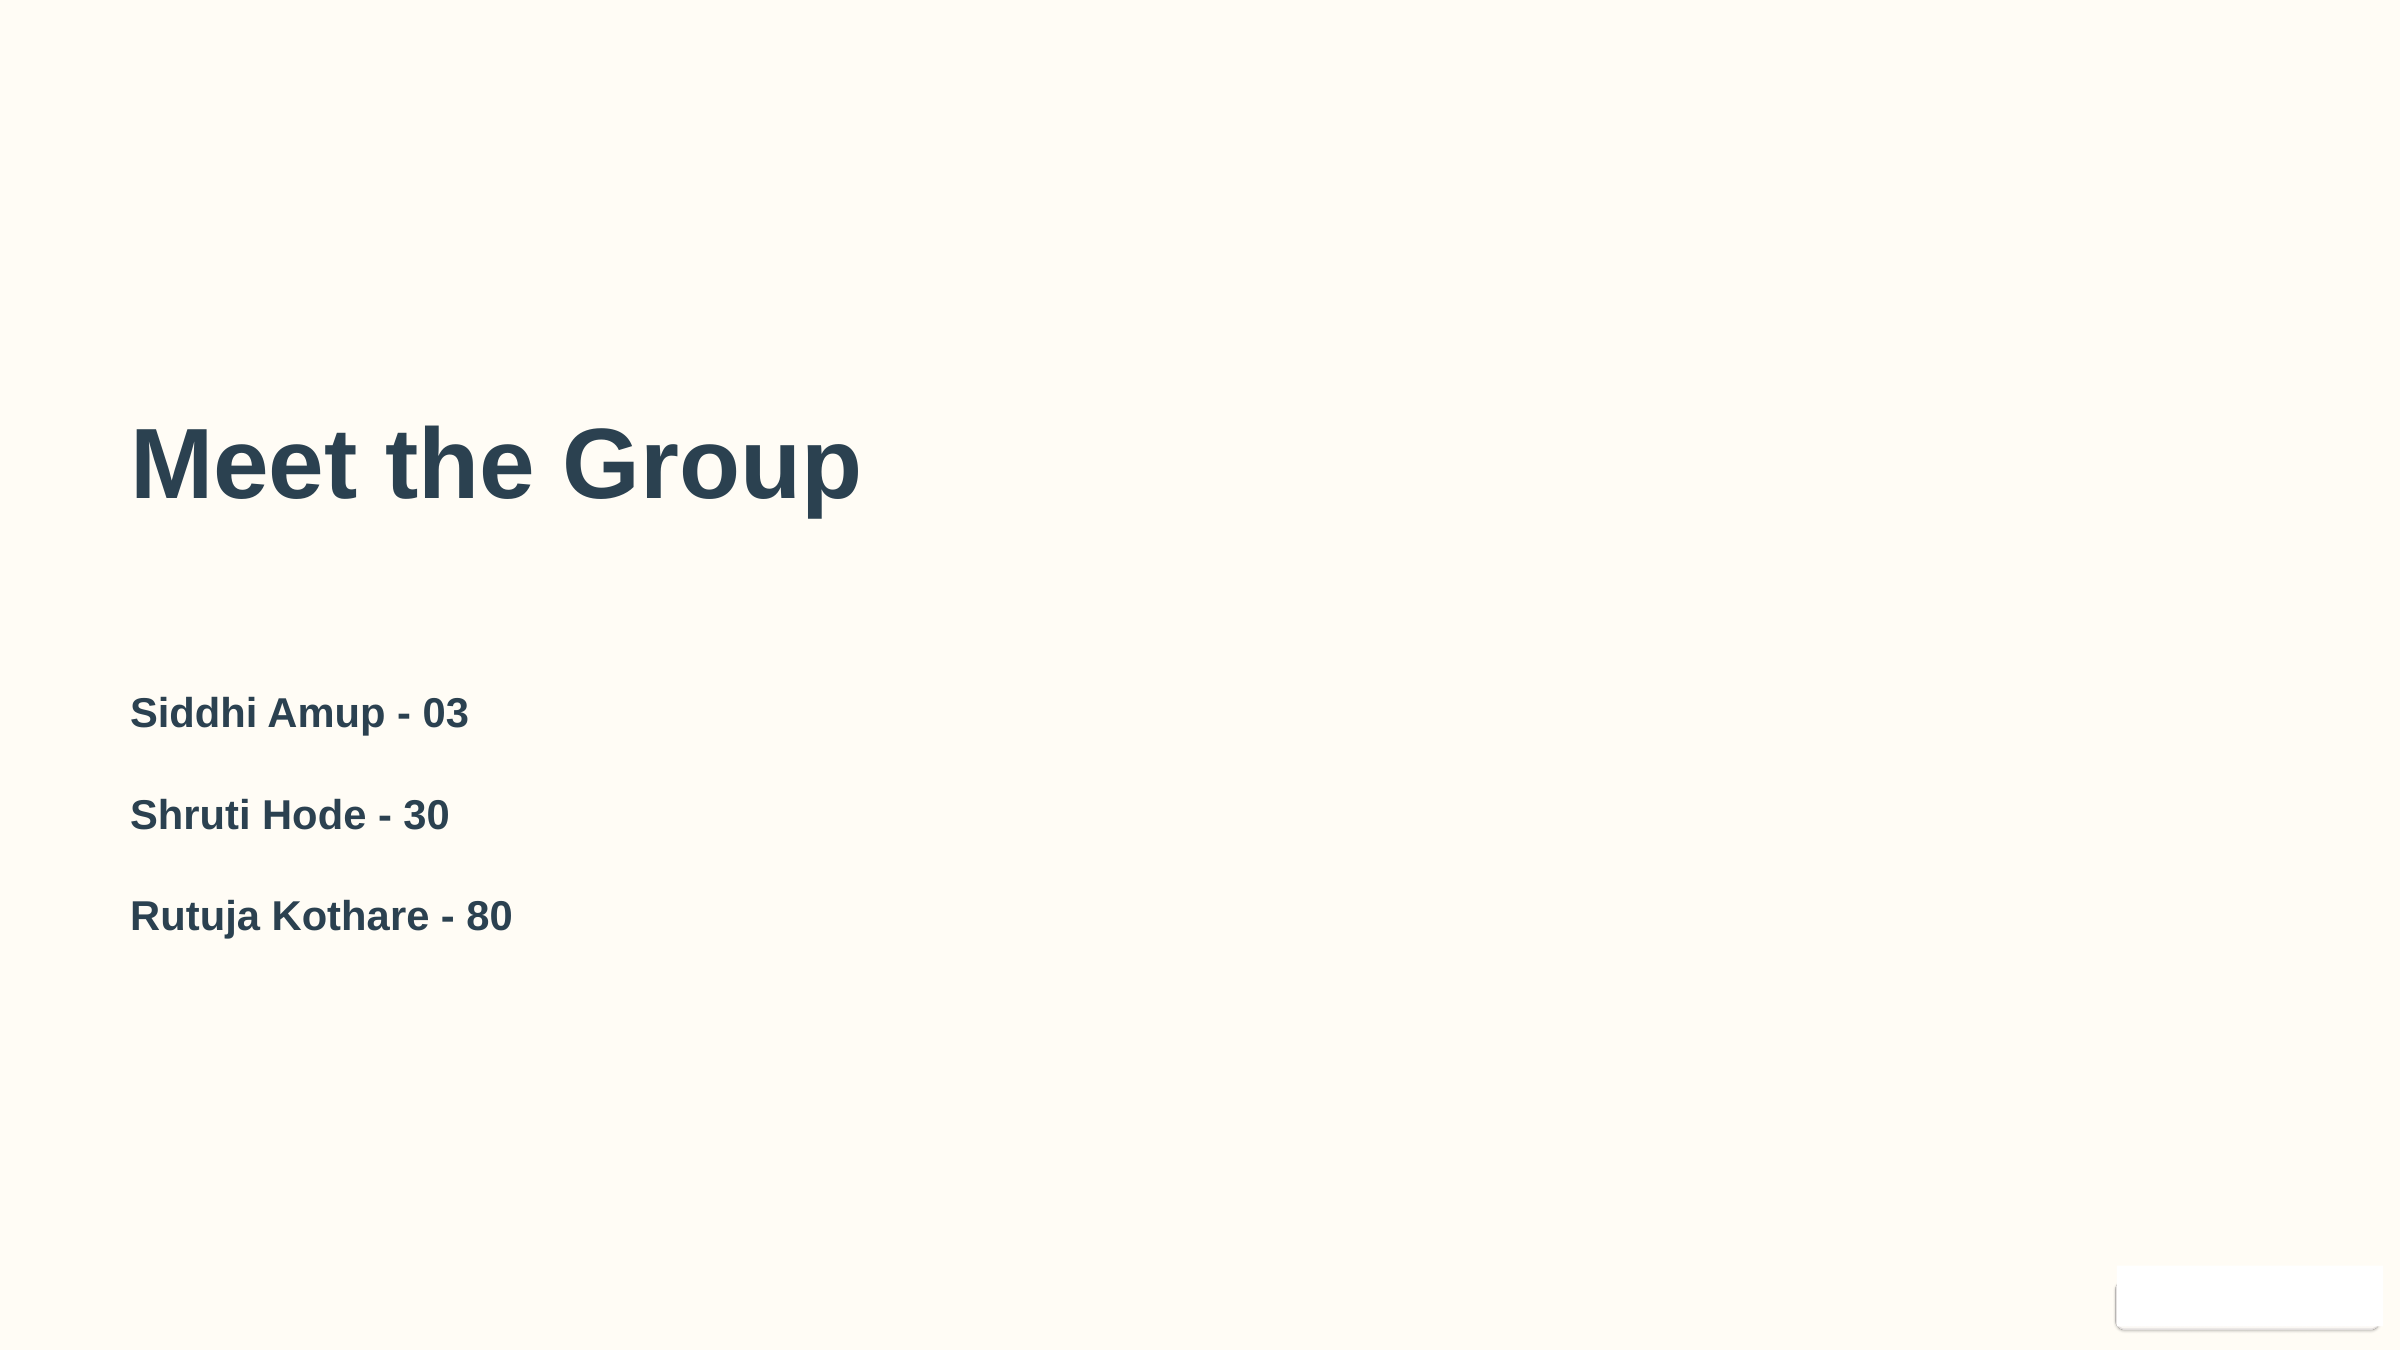

Meet the Group

Siddhi Amup - 03
Shruti Hode - 30
Rutuja Kothare - 80